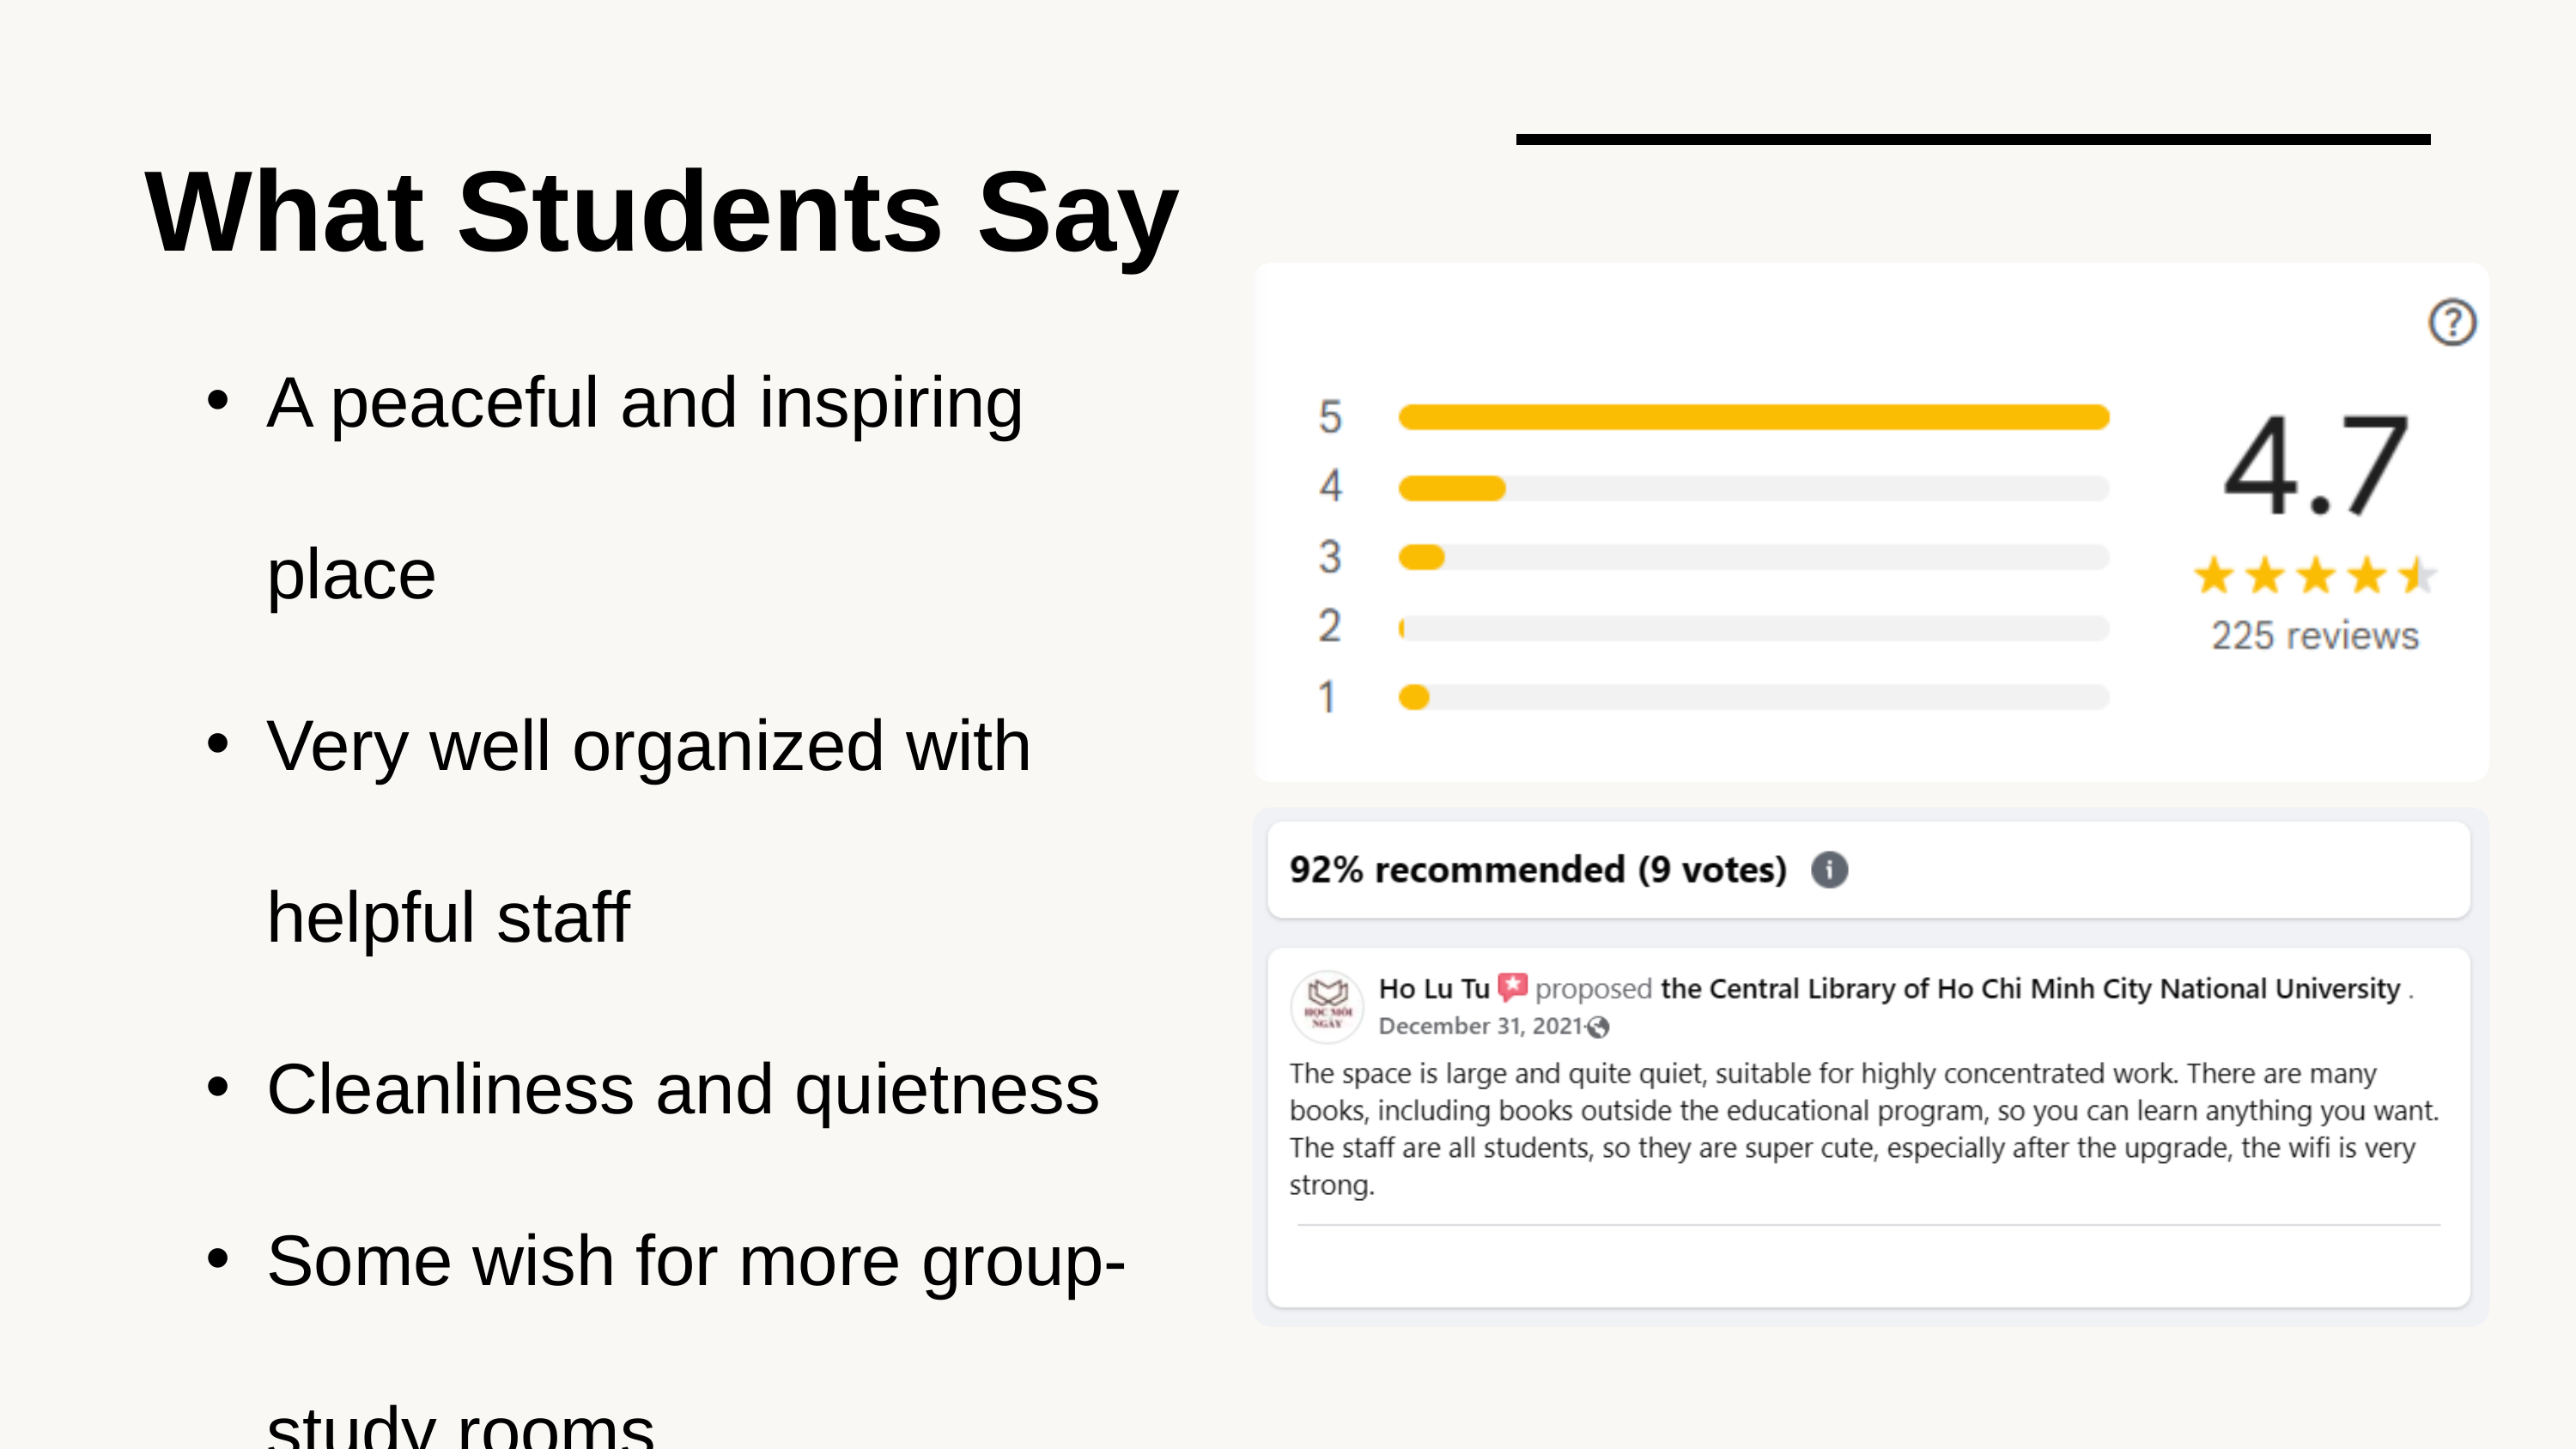

What Students Say

A peaceful and inspiring place
Very well organized with helpful staff
Cleanliness and quietness
Some wish for more group-study rooms